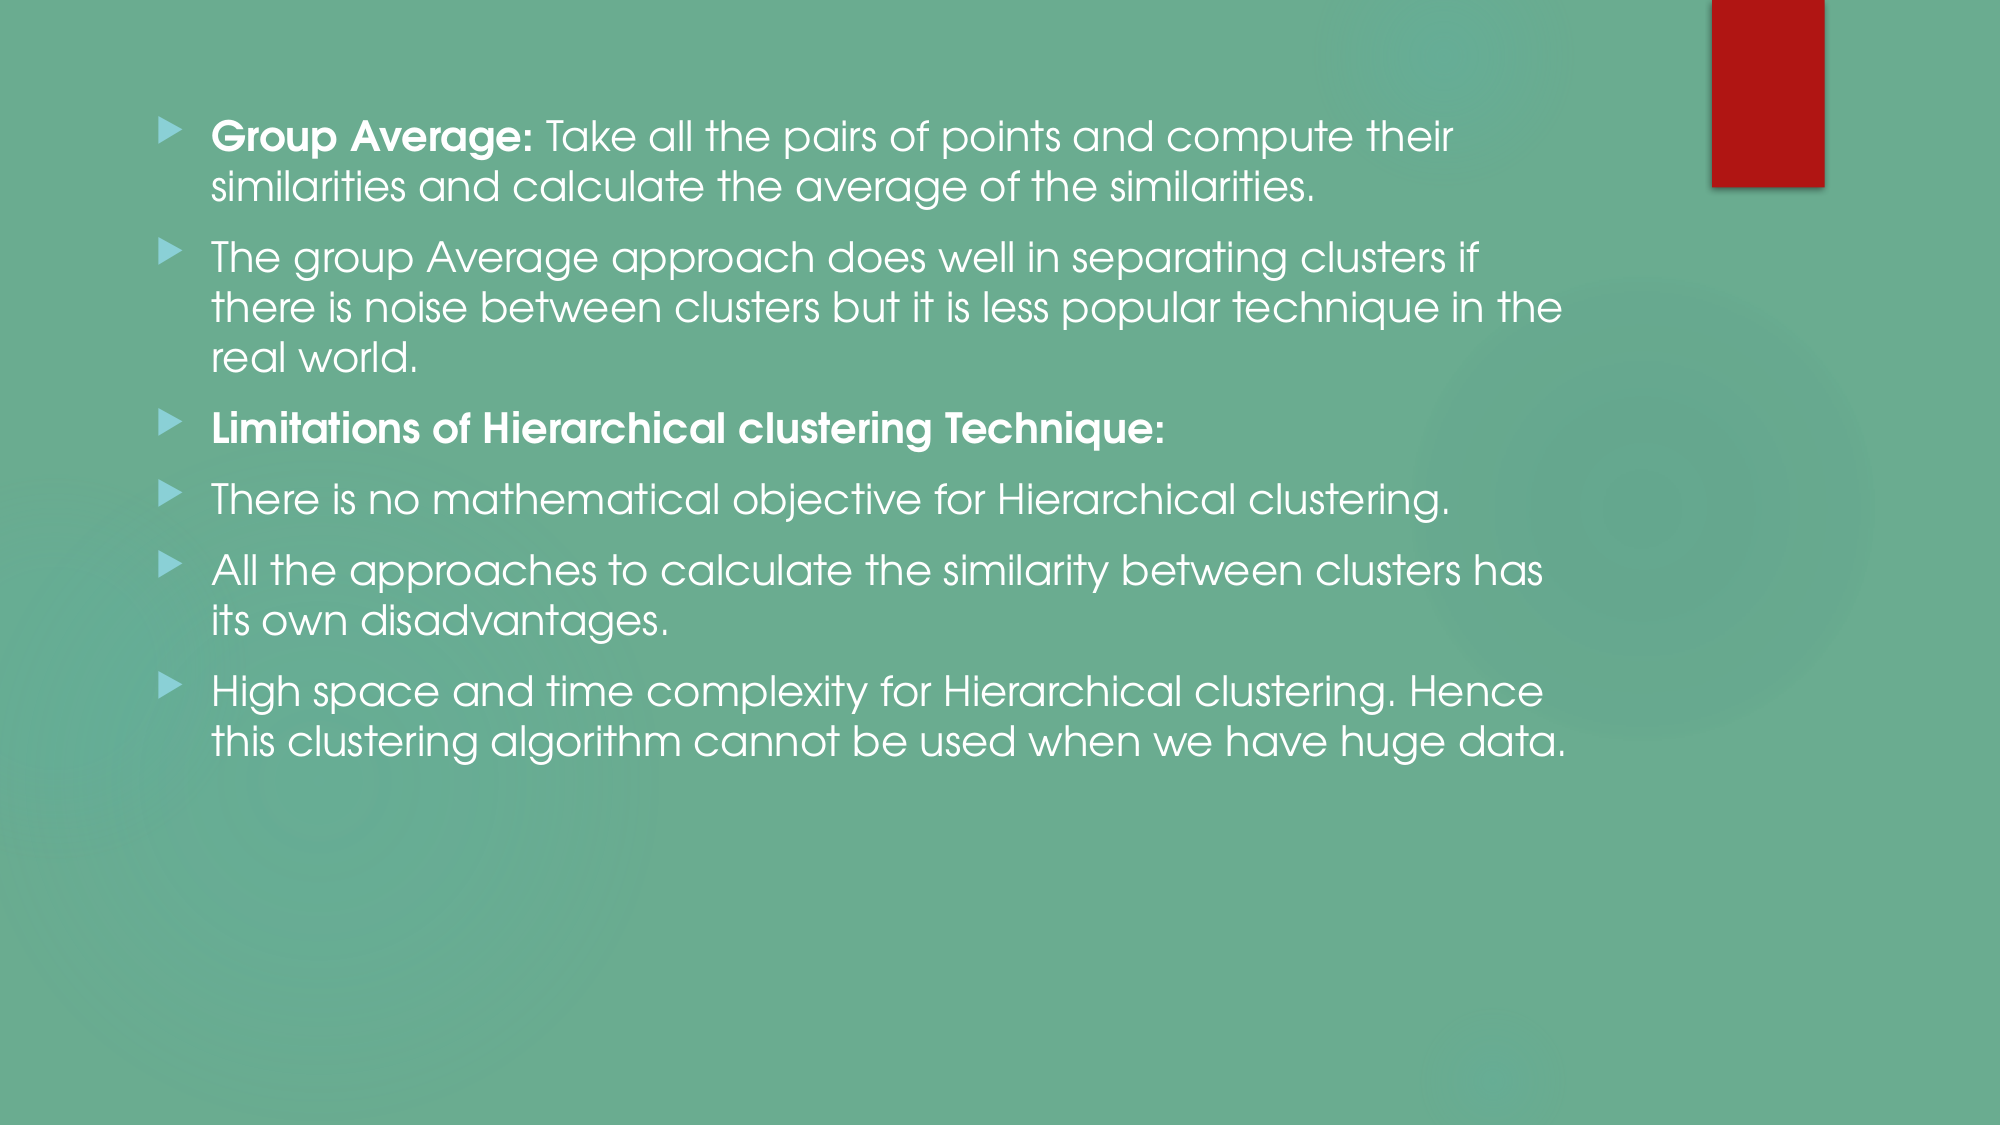

Group Average: Take all the pairs of points and compute their similarities and calculate the average of the similarities.
The group Average approach does well in separating clusters if there is noise between clusters but it is less popular technique in the real world.
Limitations of Hierarchical clustering Technique:
There is no mathematical objective for Hierarchical clustering.
All the approaches to calculate the similarity between clusters has its own disadvantages.
High space and time complexity for Hierarchical clustering. Hence this clustering algorithm cannot be used when we have huge data.

#